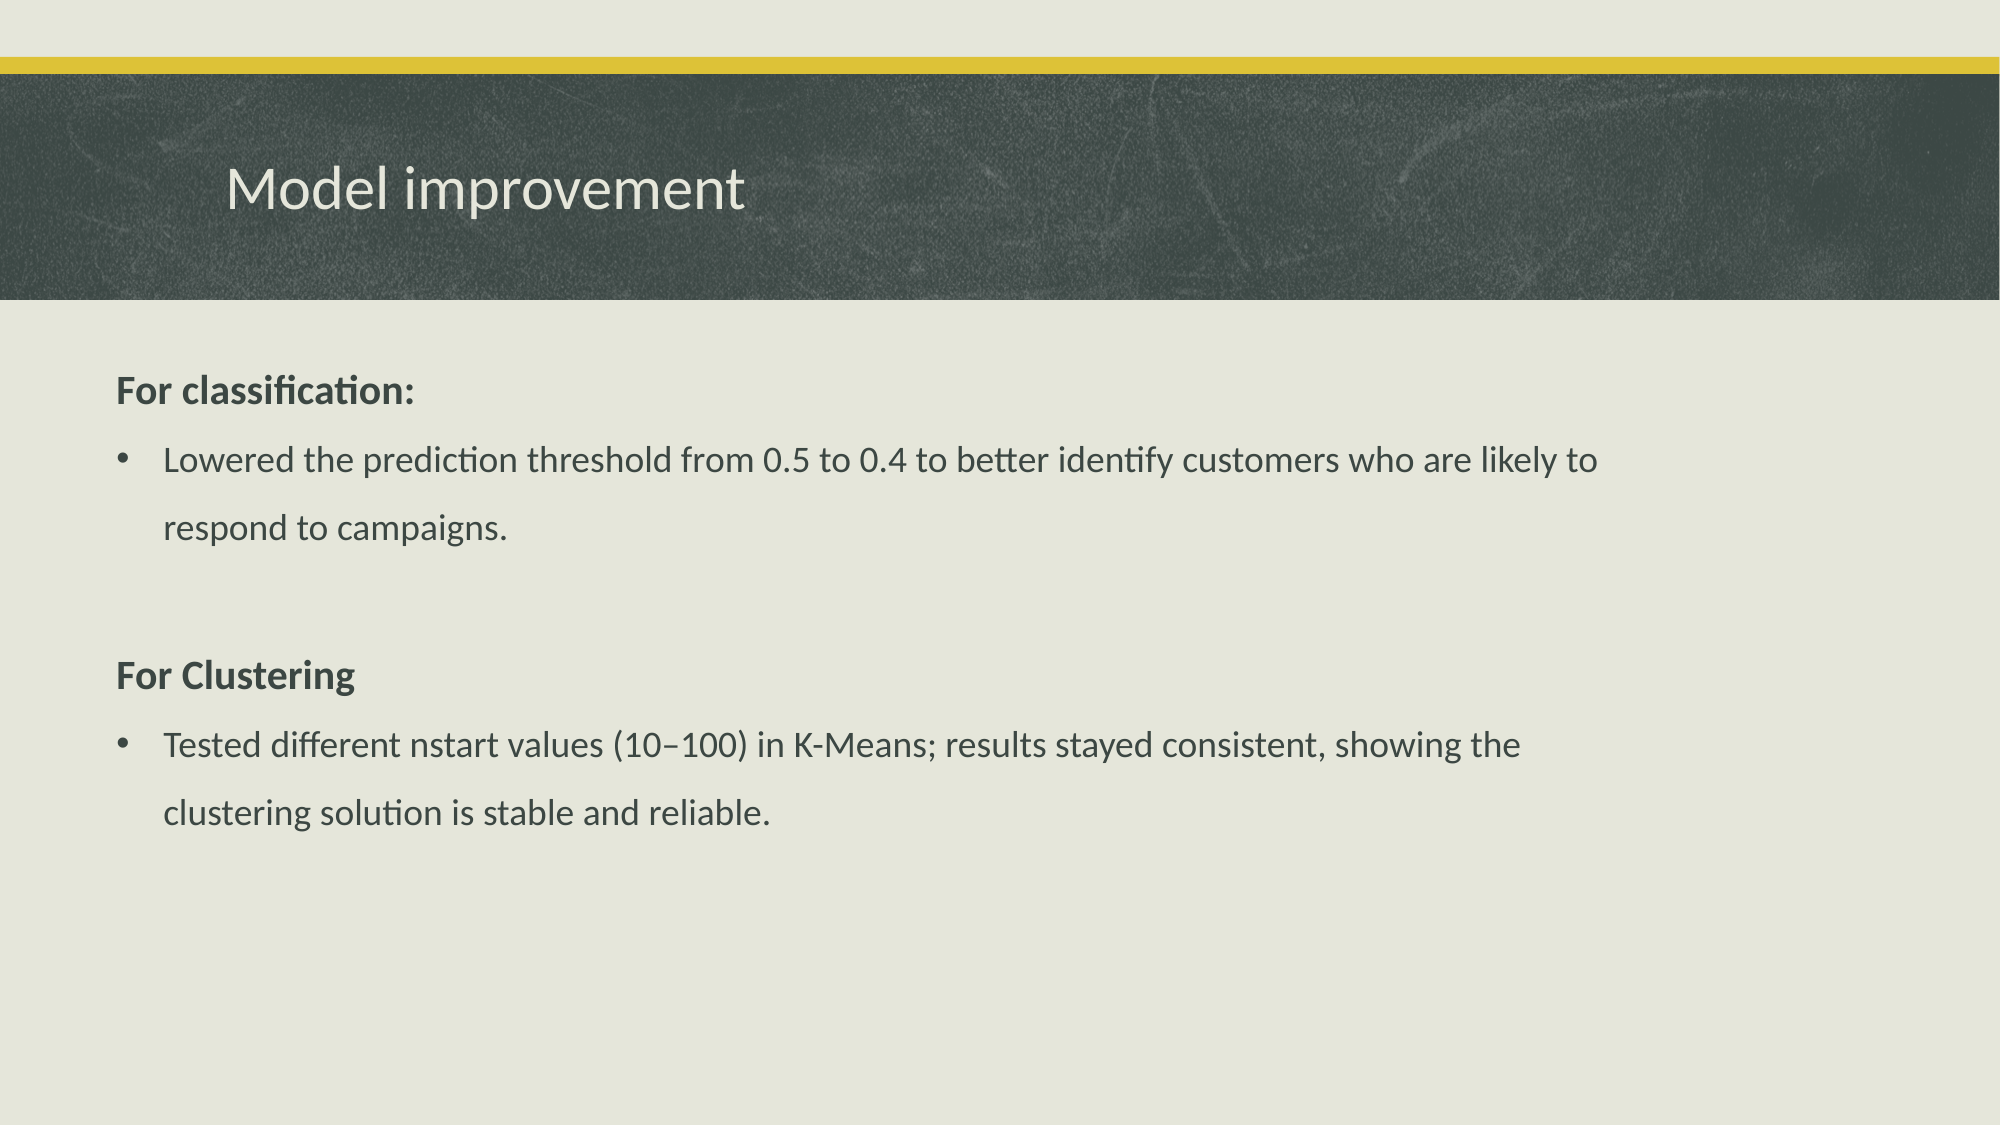

# Model improvement
For classification:
Lowered the prediction threshold from 0.5 to 0.4 to better identify customers who are likely to respond to campaigns.
For Clustering
Tested different nstart values (10–100) in K-Means; results stayed consistent, showing the clustering solution is stable and reliable.